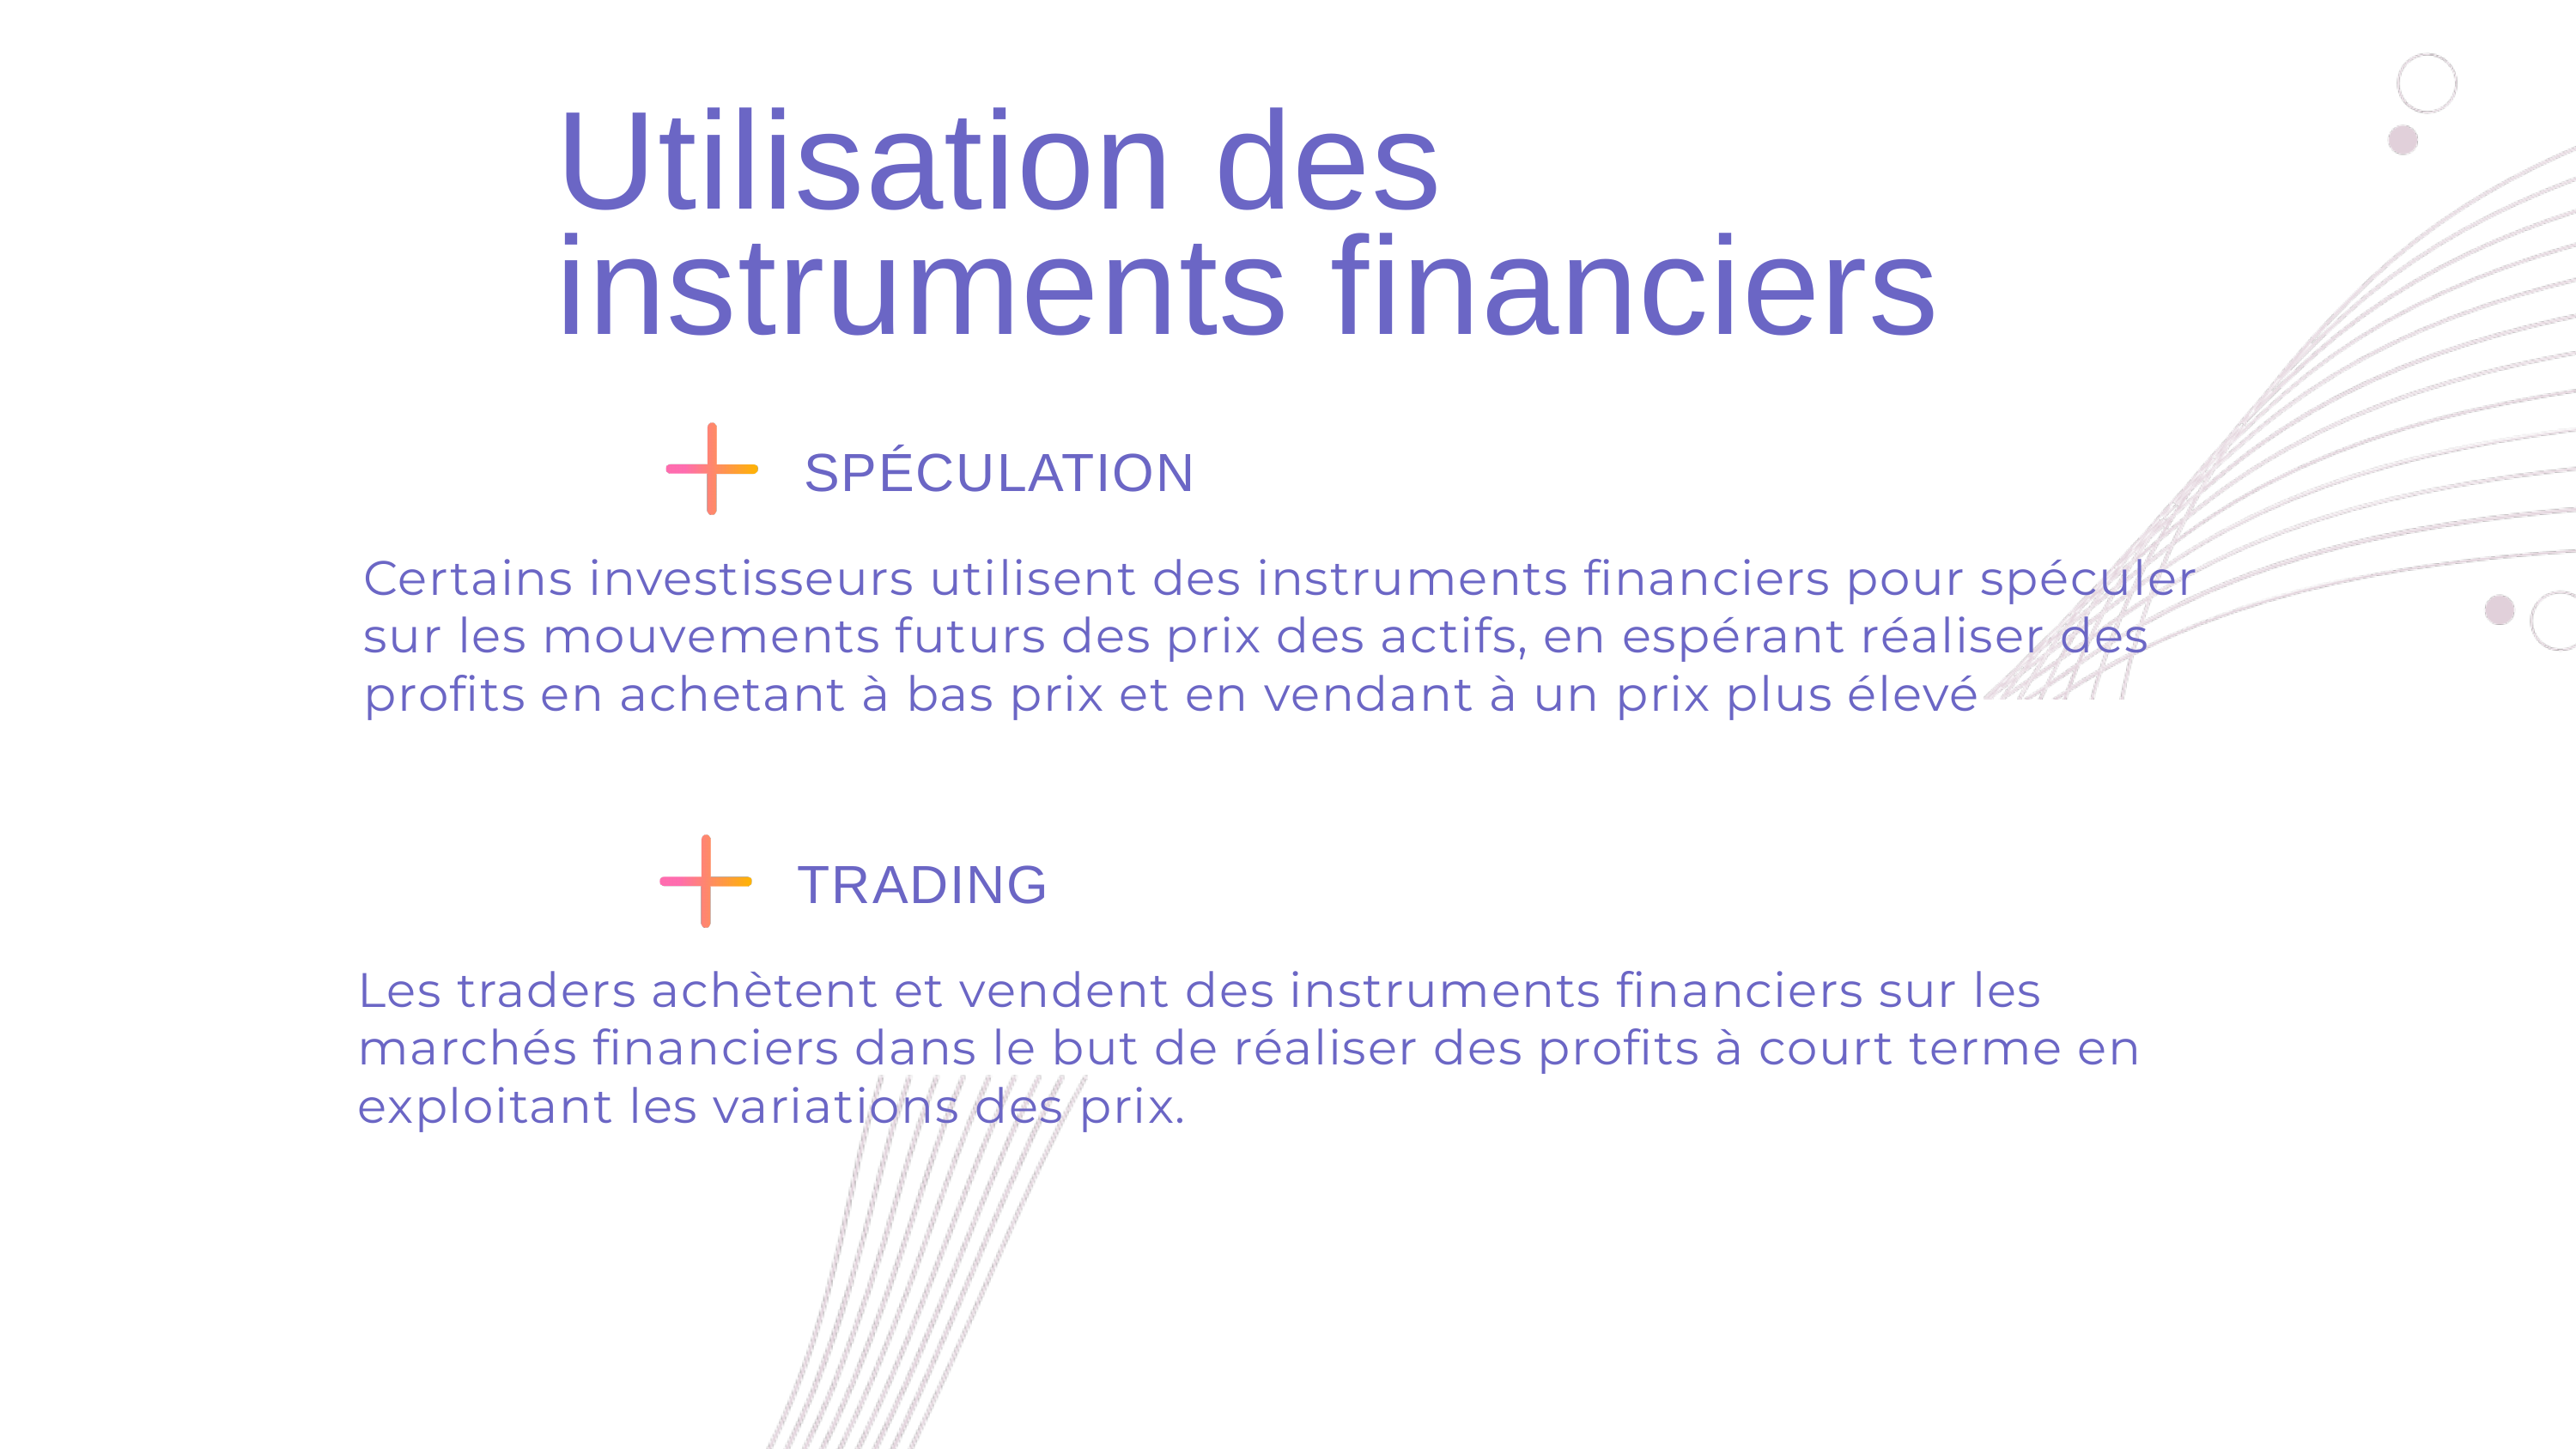

Utilisation des instruments financiers

SPÉCULATION
Certains investisseurs utilisent des instruments financiers pour spéculer sur les mouvements futurs des prix des actifs, en espérant réaliser des profits en achetant à bas prix et en vendant à un prix plus élevé

TRADING
Les traders achètent et vendent des instruments financiers sur les marchés financiers dans le but de réaliser des profits à court terme en exploitant les variations des prix.